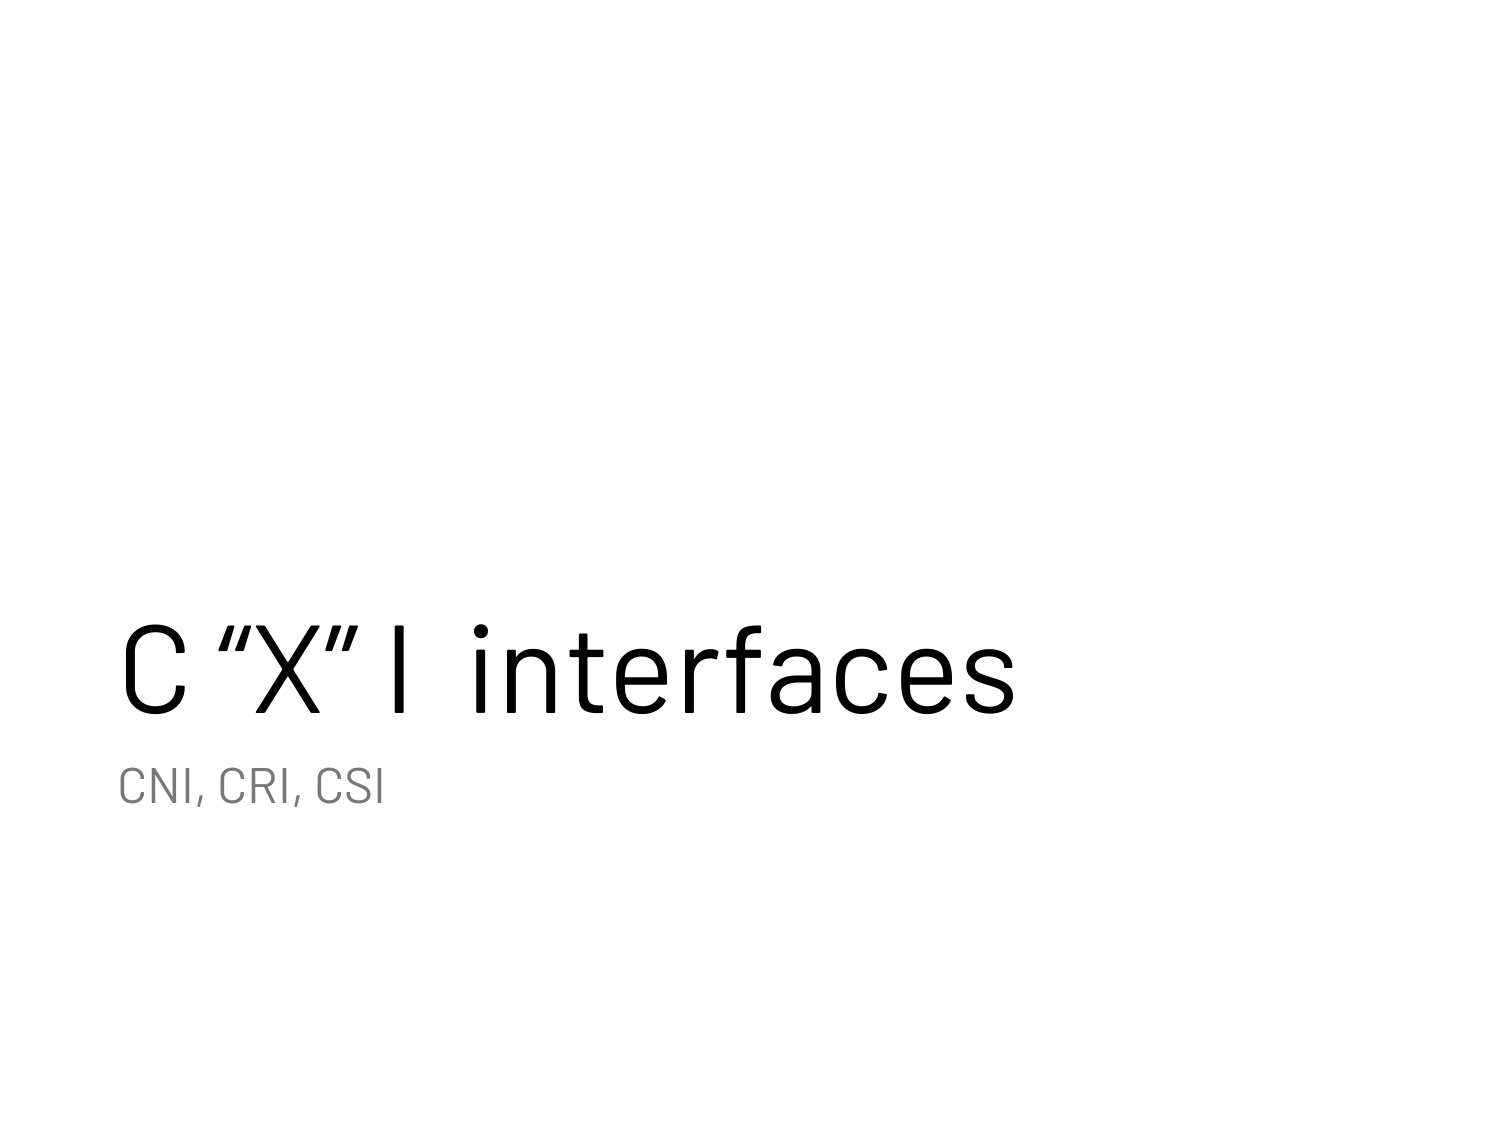

# C “X” I  interfaces
CNI, CRI, CSI